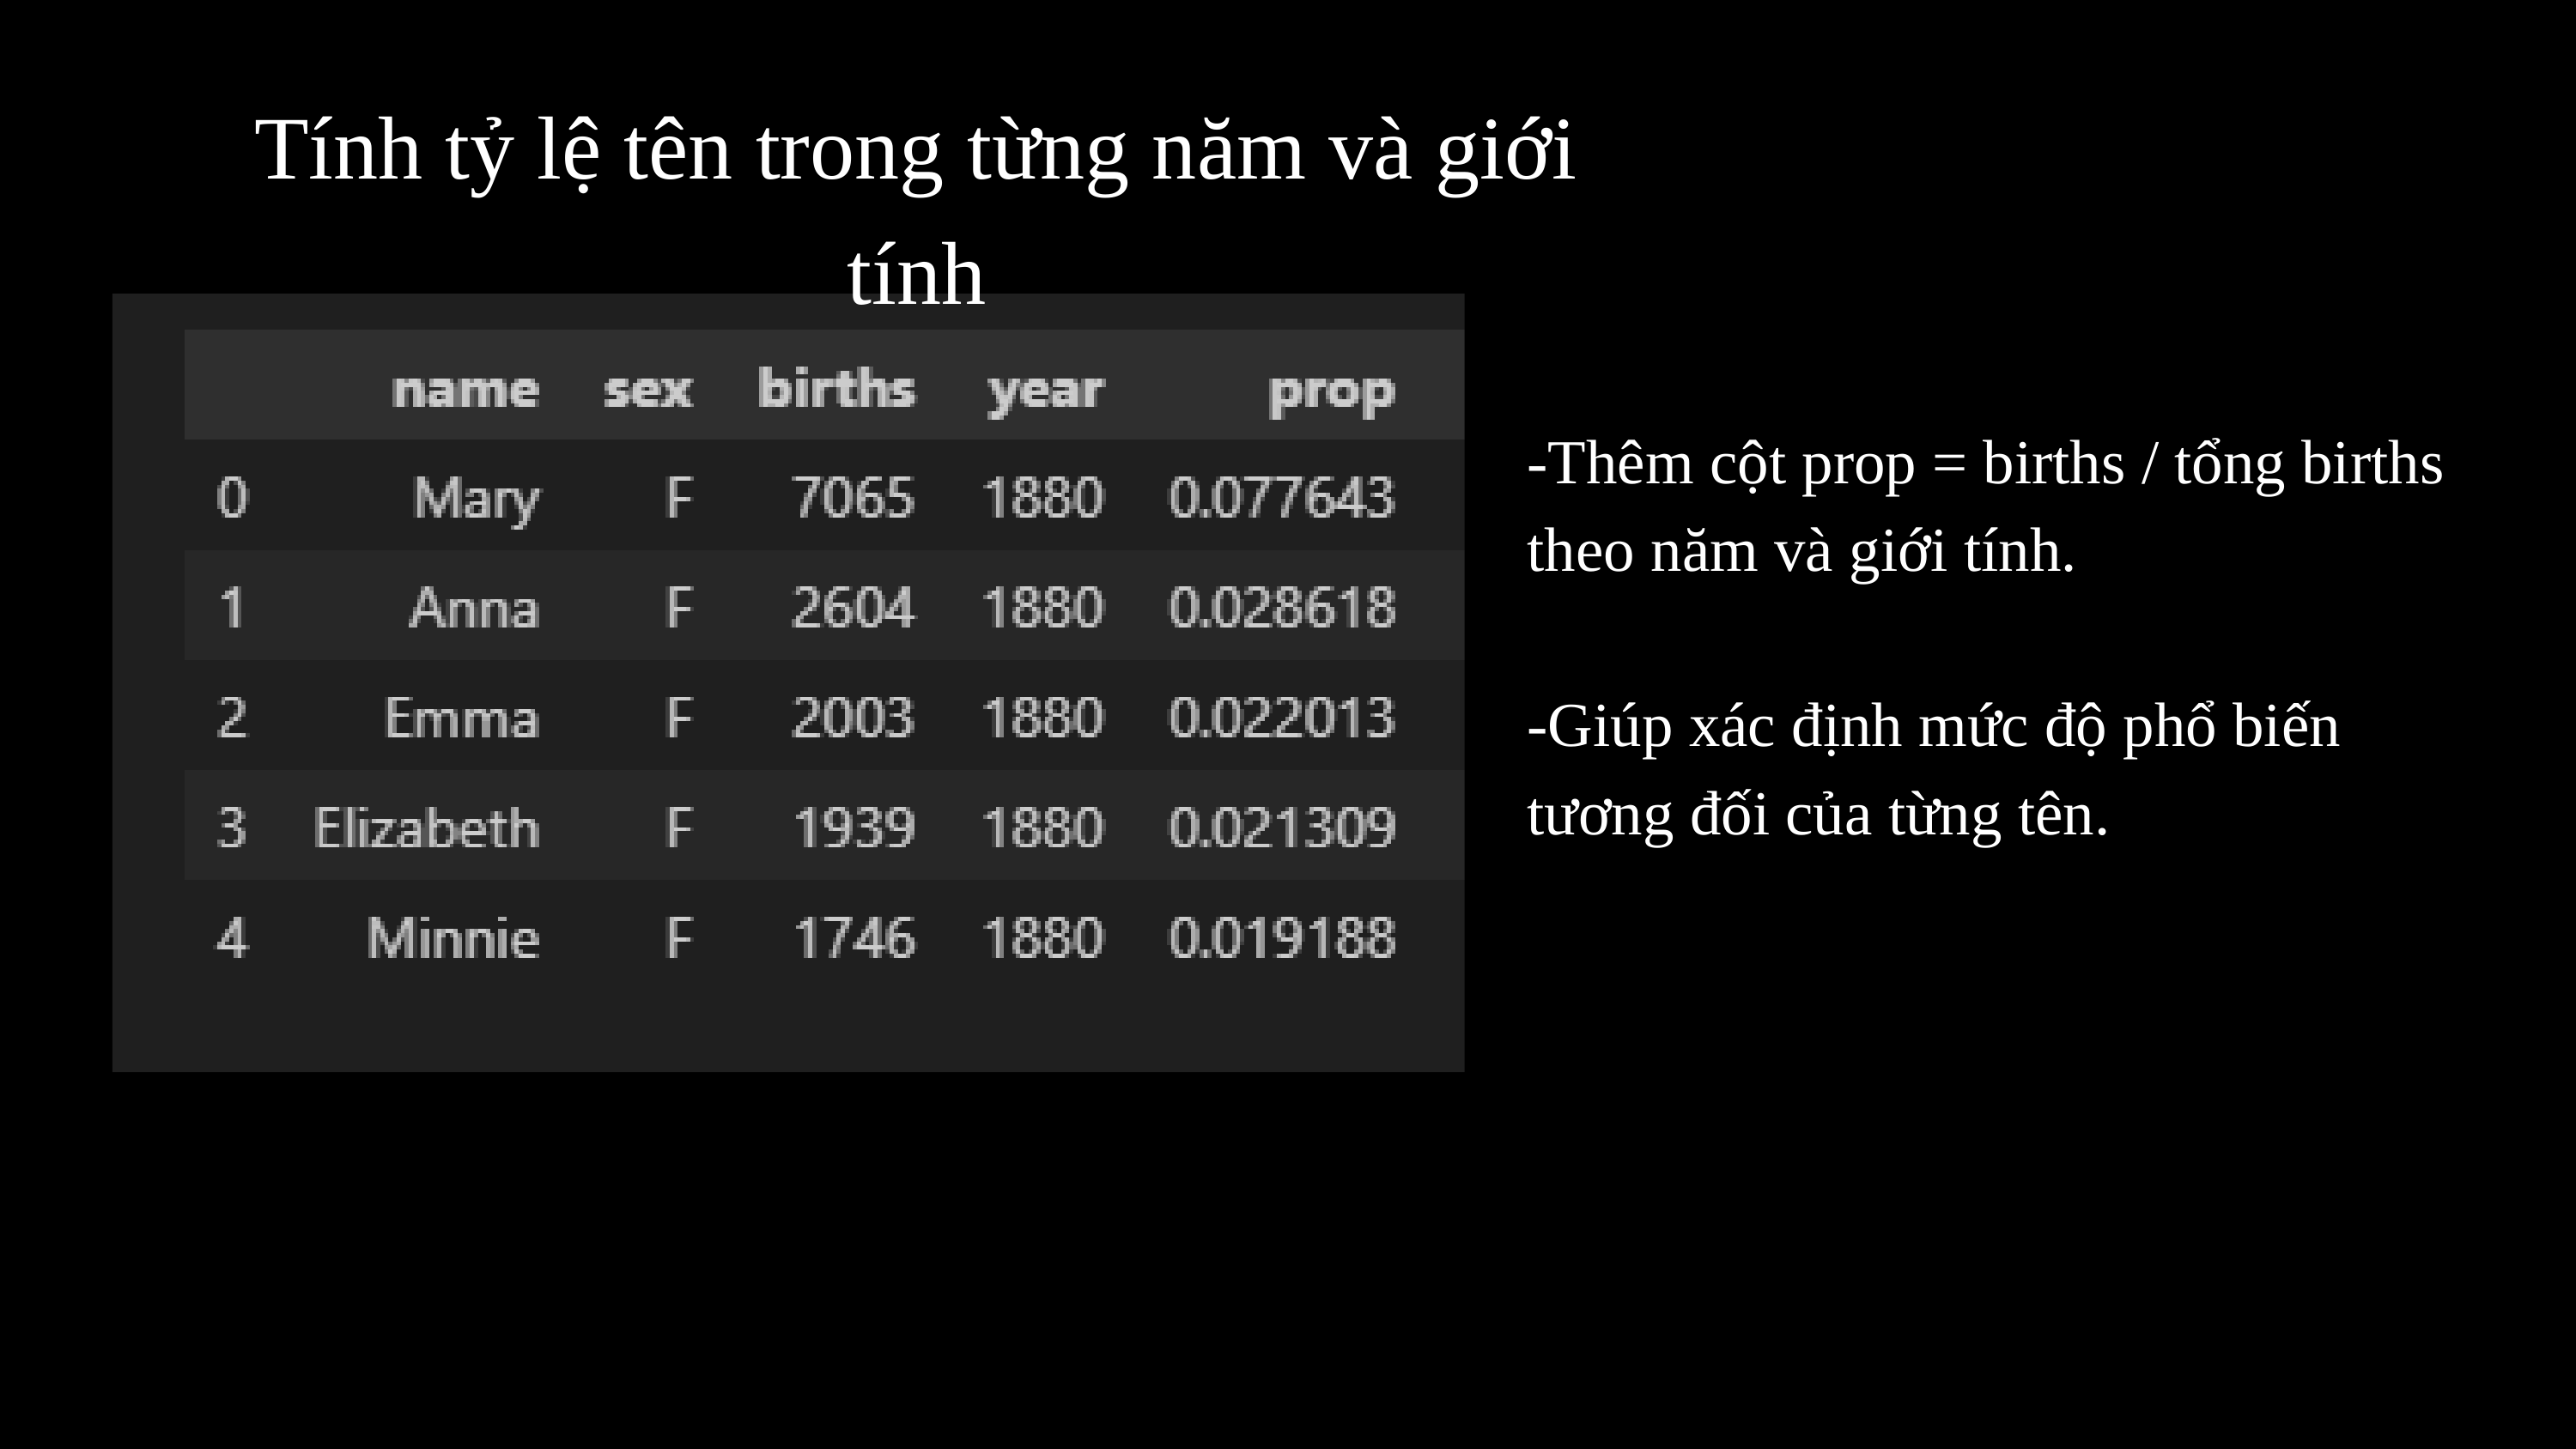

Tính tỷ lệ tên trong từng năm và giới tính

-Thêm cột prop = births / tổng births theo năm và giới tính.

-Giúp xác định mức độ phổ biến tương đối của từng tên.